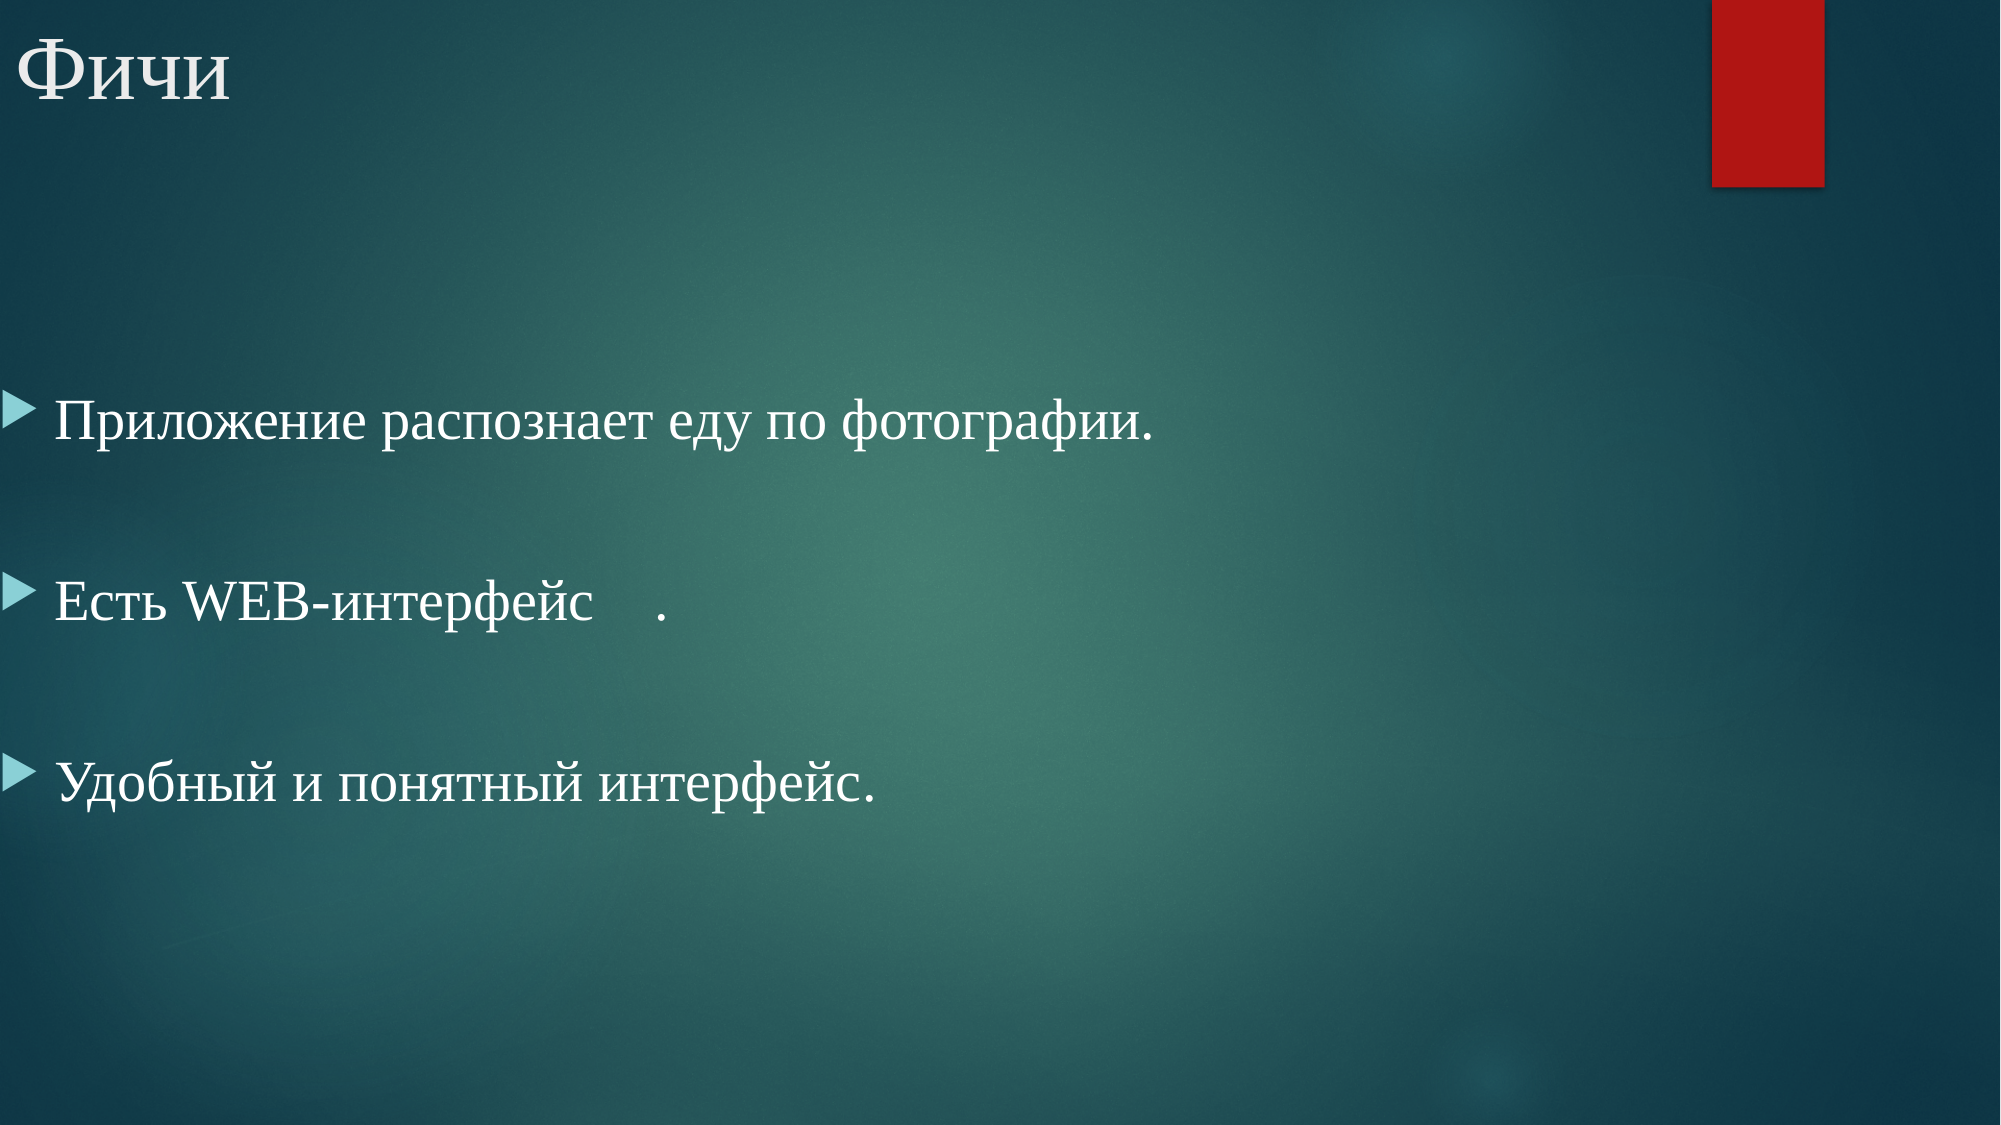

# Фичи

Приложение распознает еду по фотографии.

Есть WEB-интерфейс	.

Удобный и понятный интерфейс.